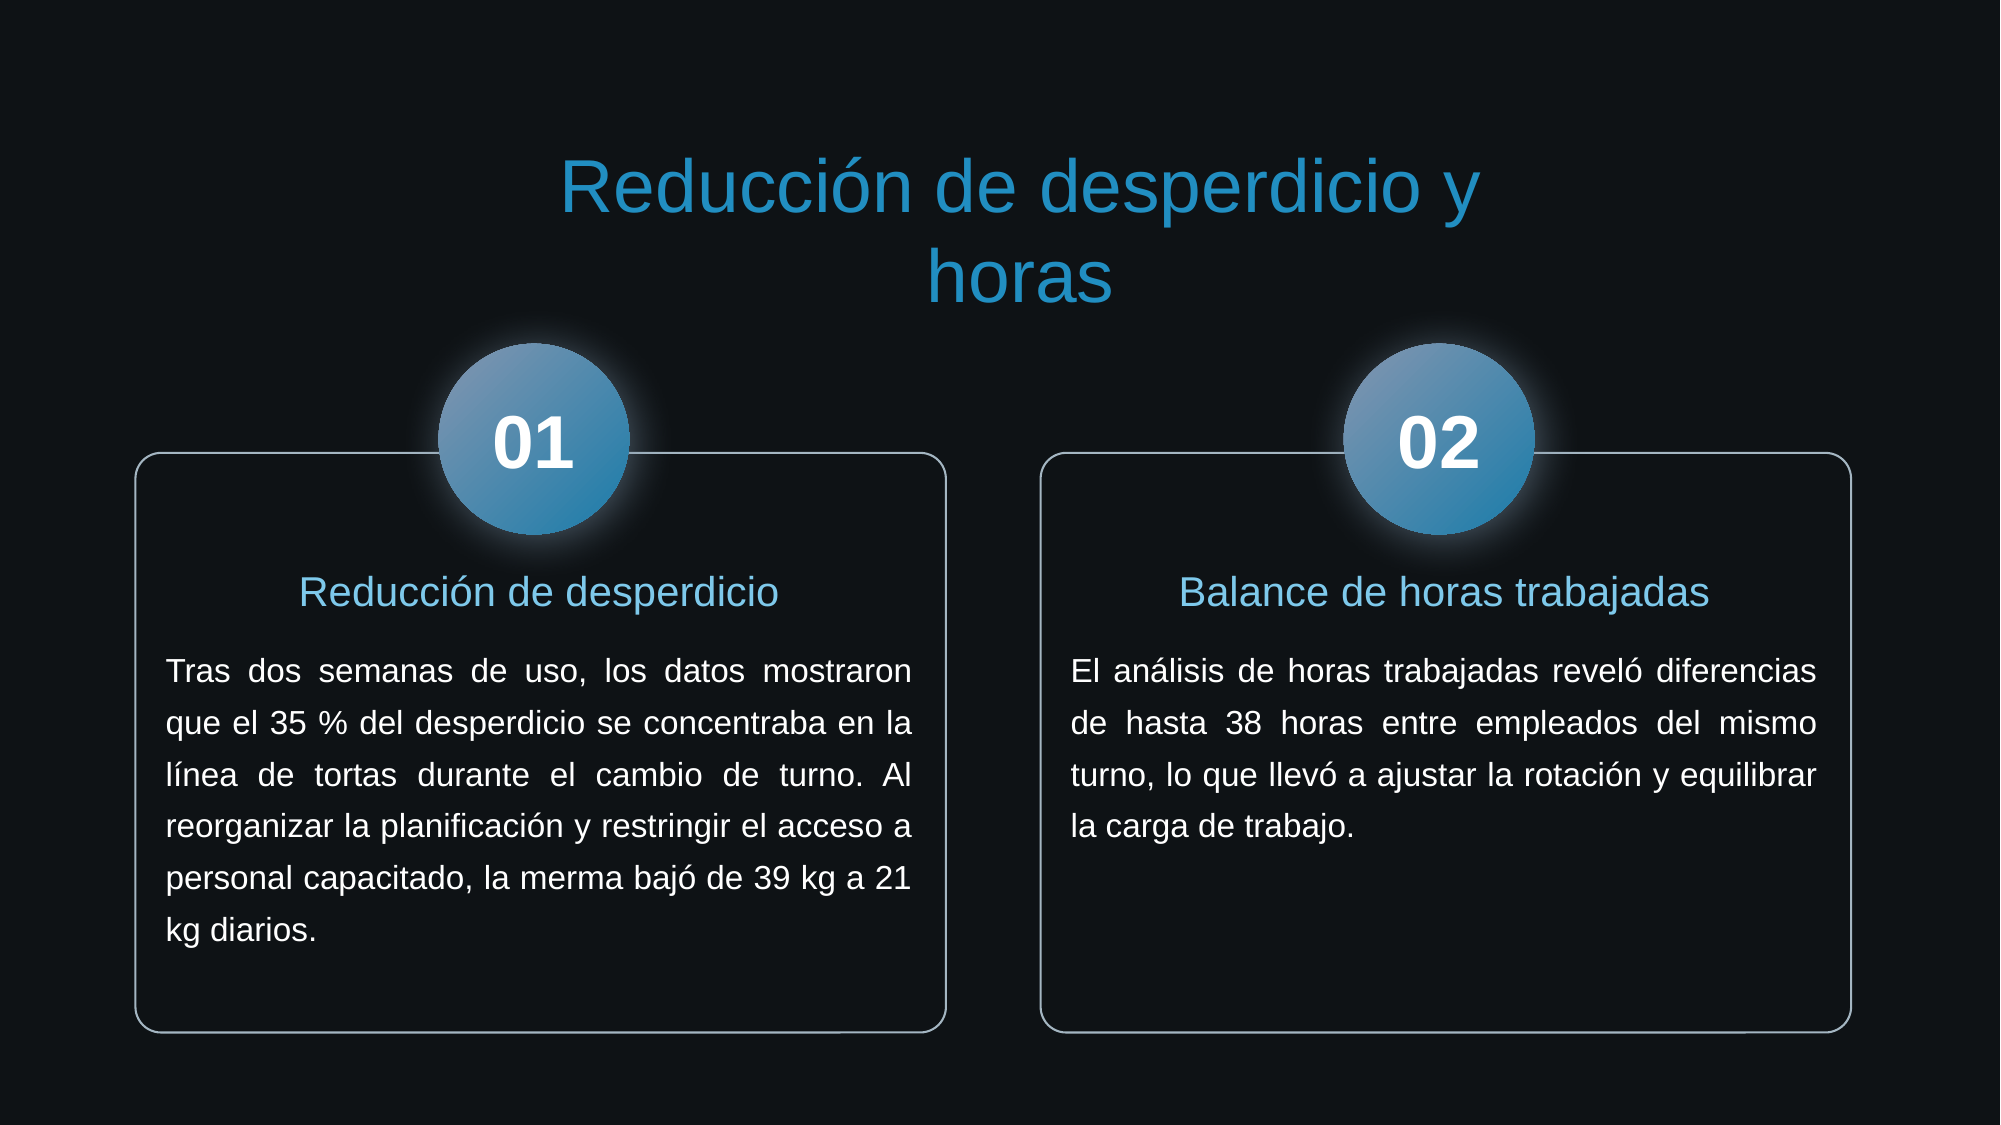

Reducción de desperdicio y horas

01
02

Reducción de desperdicio
Balance de horas trabajadas
Tras dos semanas de uso, los datos mostraron que el 35 % del desperdicio se concentraba en la línea de tortas durante el cambio de turno. Al reorganizar la planificación y restringir el acceso a personal capacitado, la merma bajó de 39 kg a 21 kg diarios.
El análisis de horas trabajadas reveló diferencias de hasta 38 horas entre empleados del mismo turno, lo que llevó a ajustar la rotación y equilibrar la carga de trabajo.